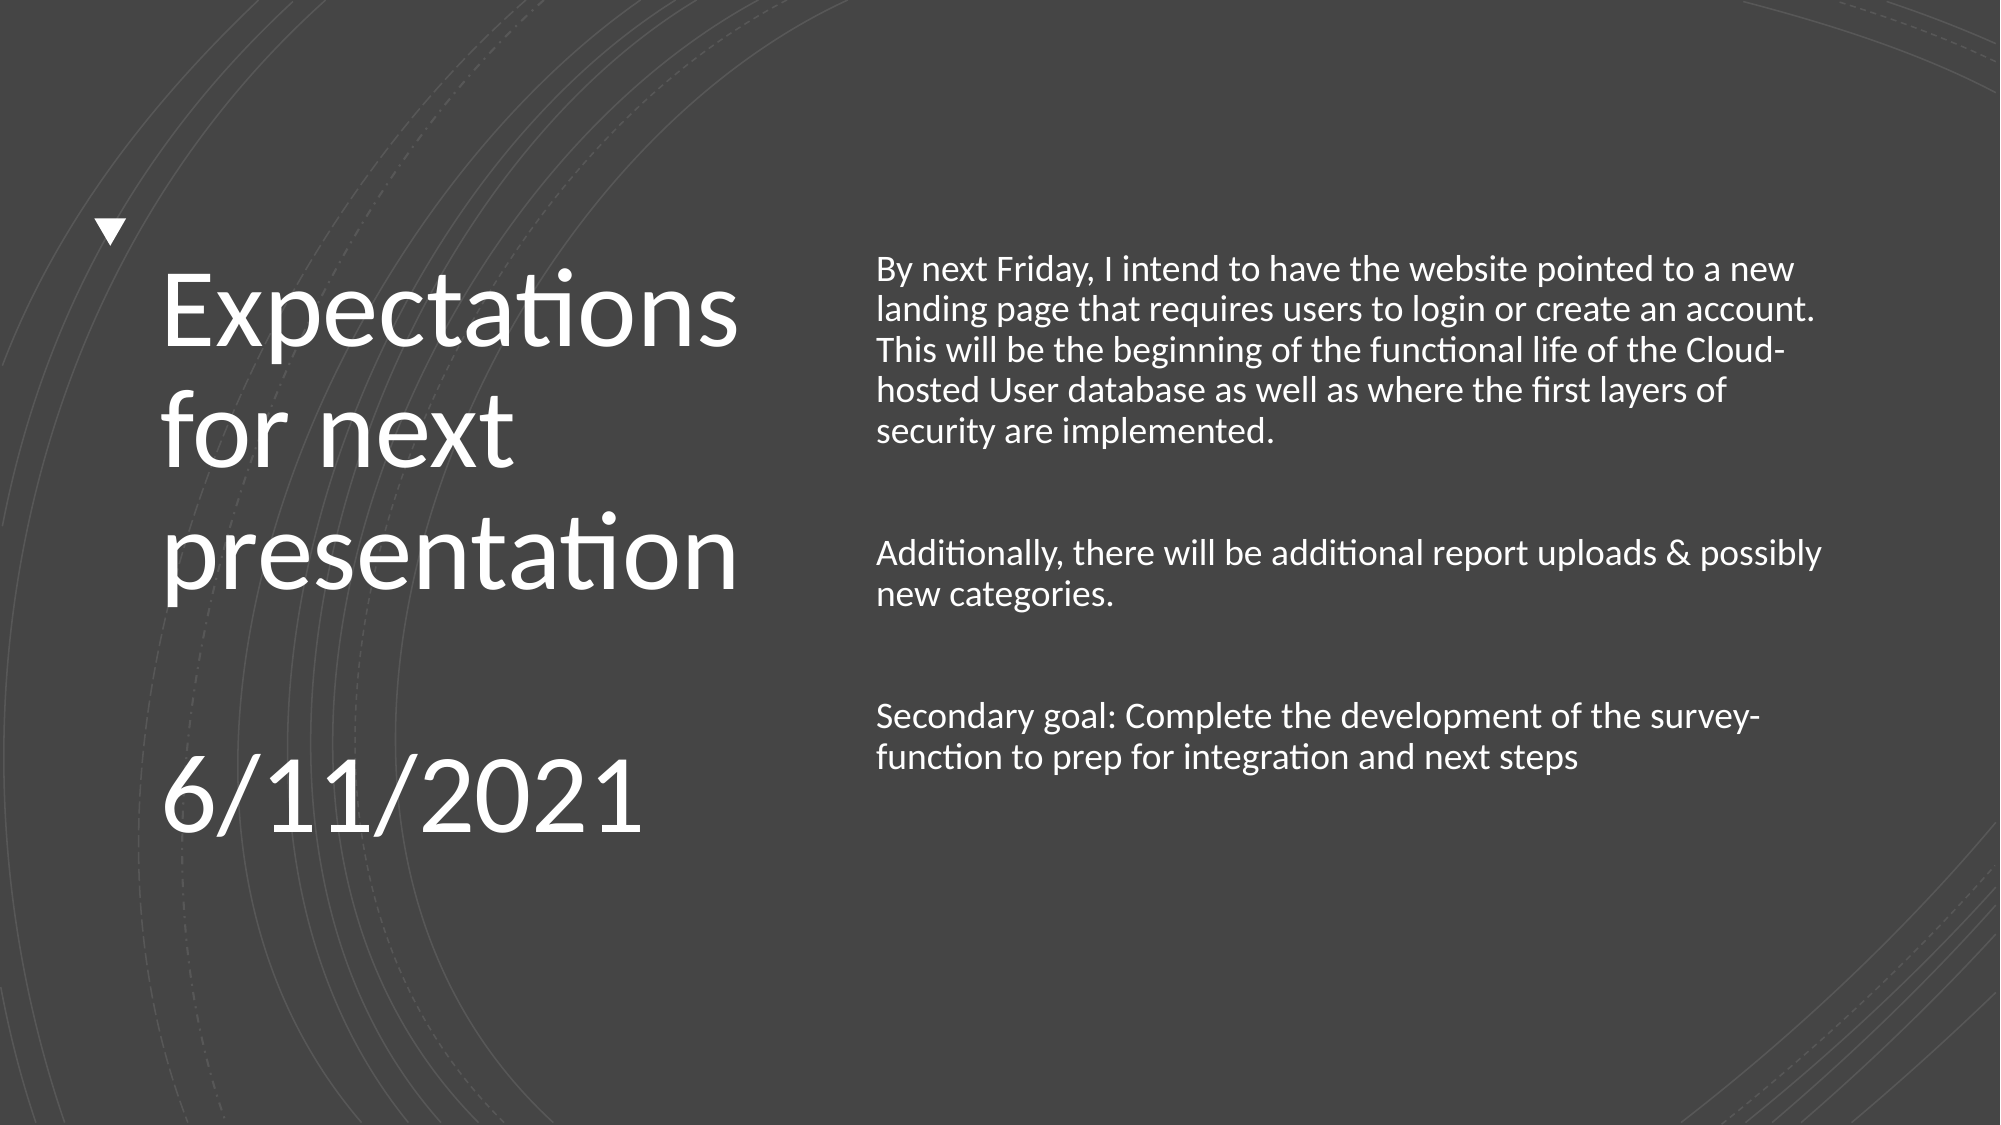

# Expectations for next presentation 6/11/2021
By next Friday, I intend to have the website pointed to a new landing page that requires users to login or create an account. This will be the beginning of the functional life of the Cloud-hosted User database as well as where the first layers of security are implemented.

Additionally, there will be additional report uploads & possibly new categories.

Secondary goal: Complete the development of the survey-function to prep for integration and next steps